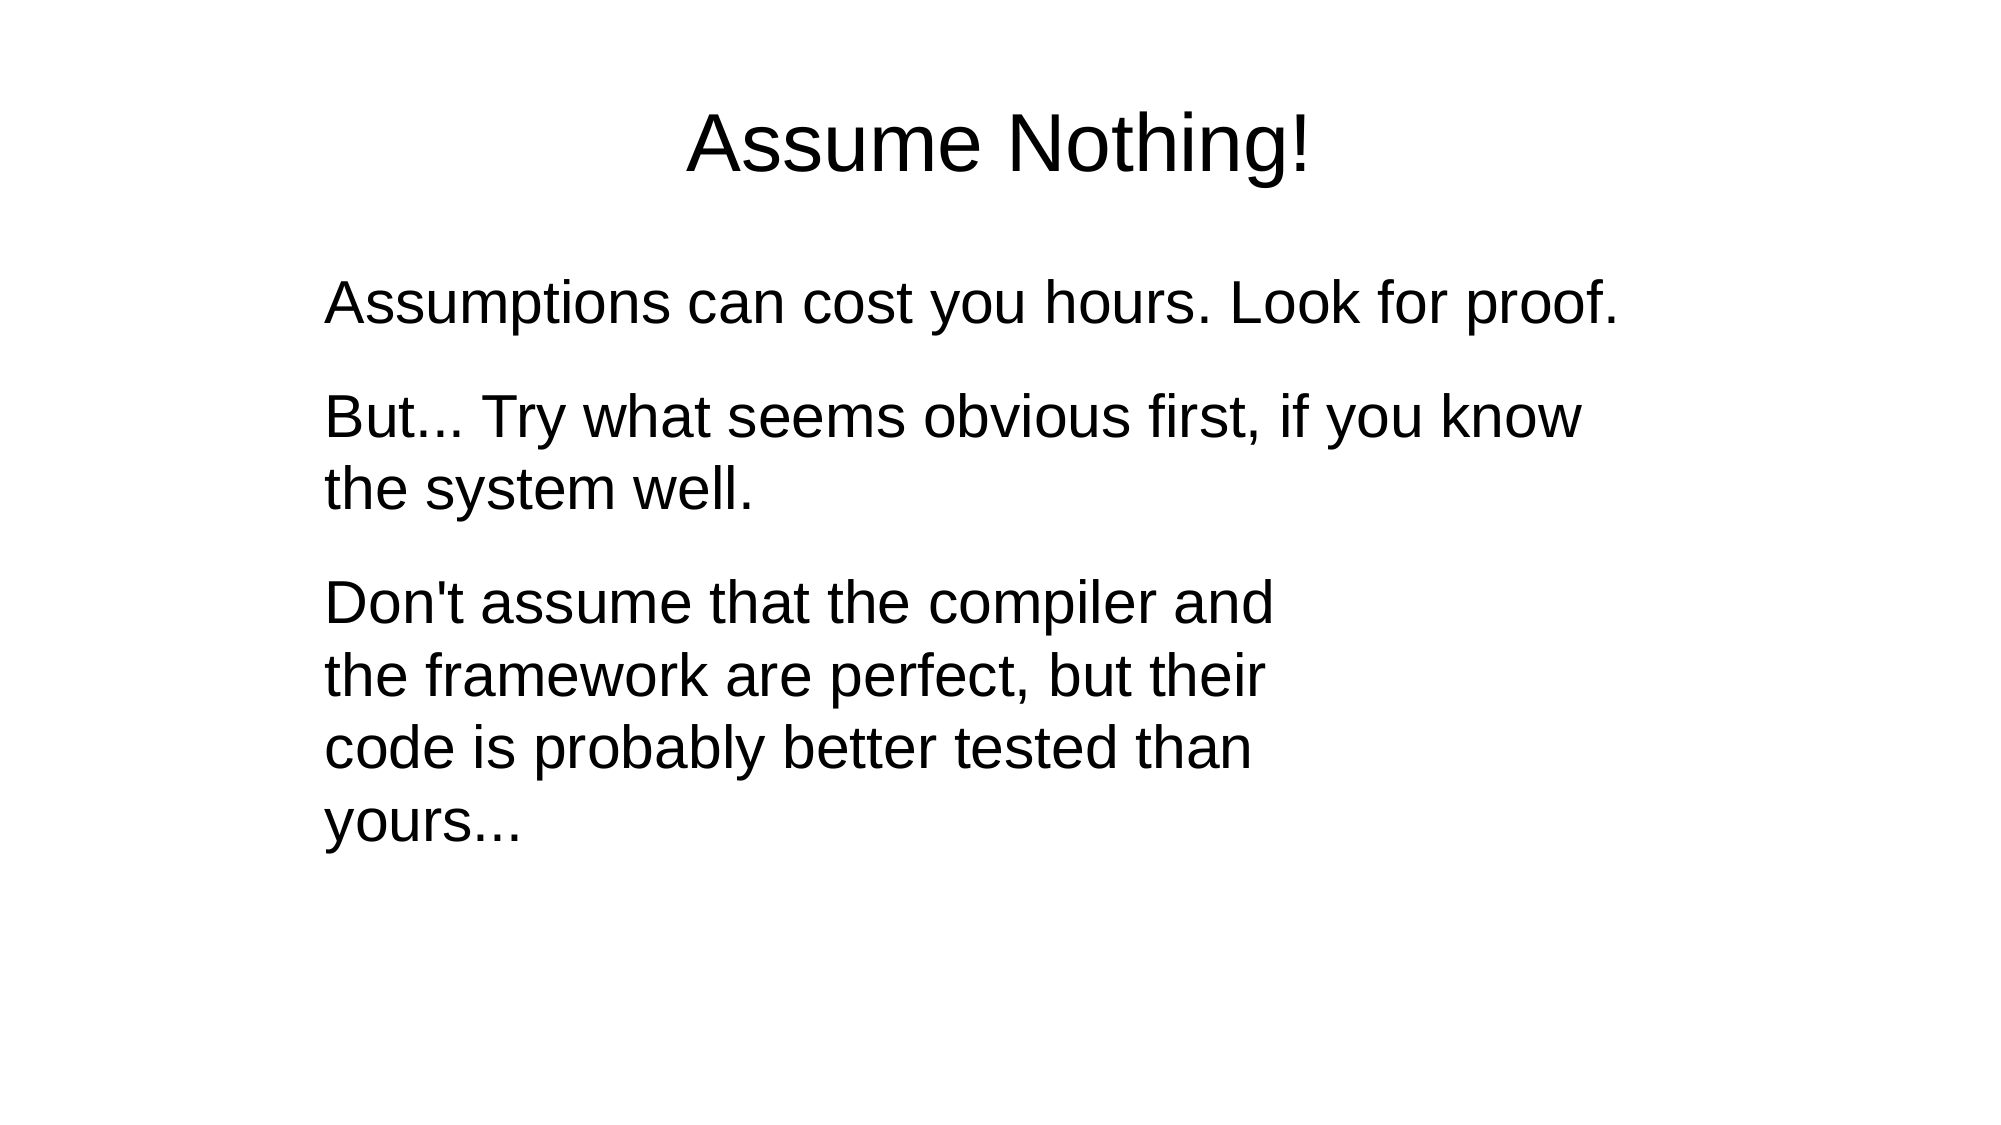

Assume Nothing!
Assumptions can cost you hours. Look for proof.

But... Try what seems obvious first, if you know the system well.

Don't assume that the compiler and
the framework are perfect, but their
code is probably better tested than
yours...